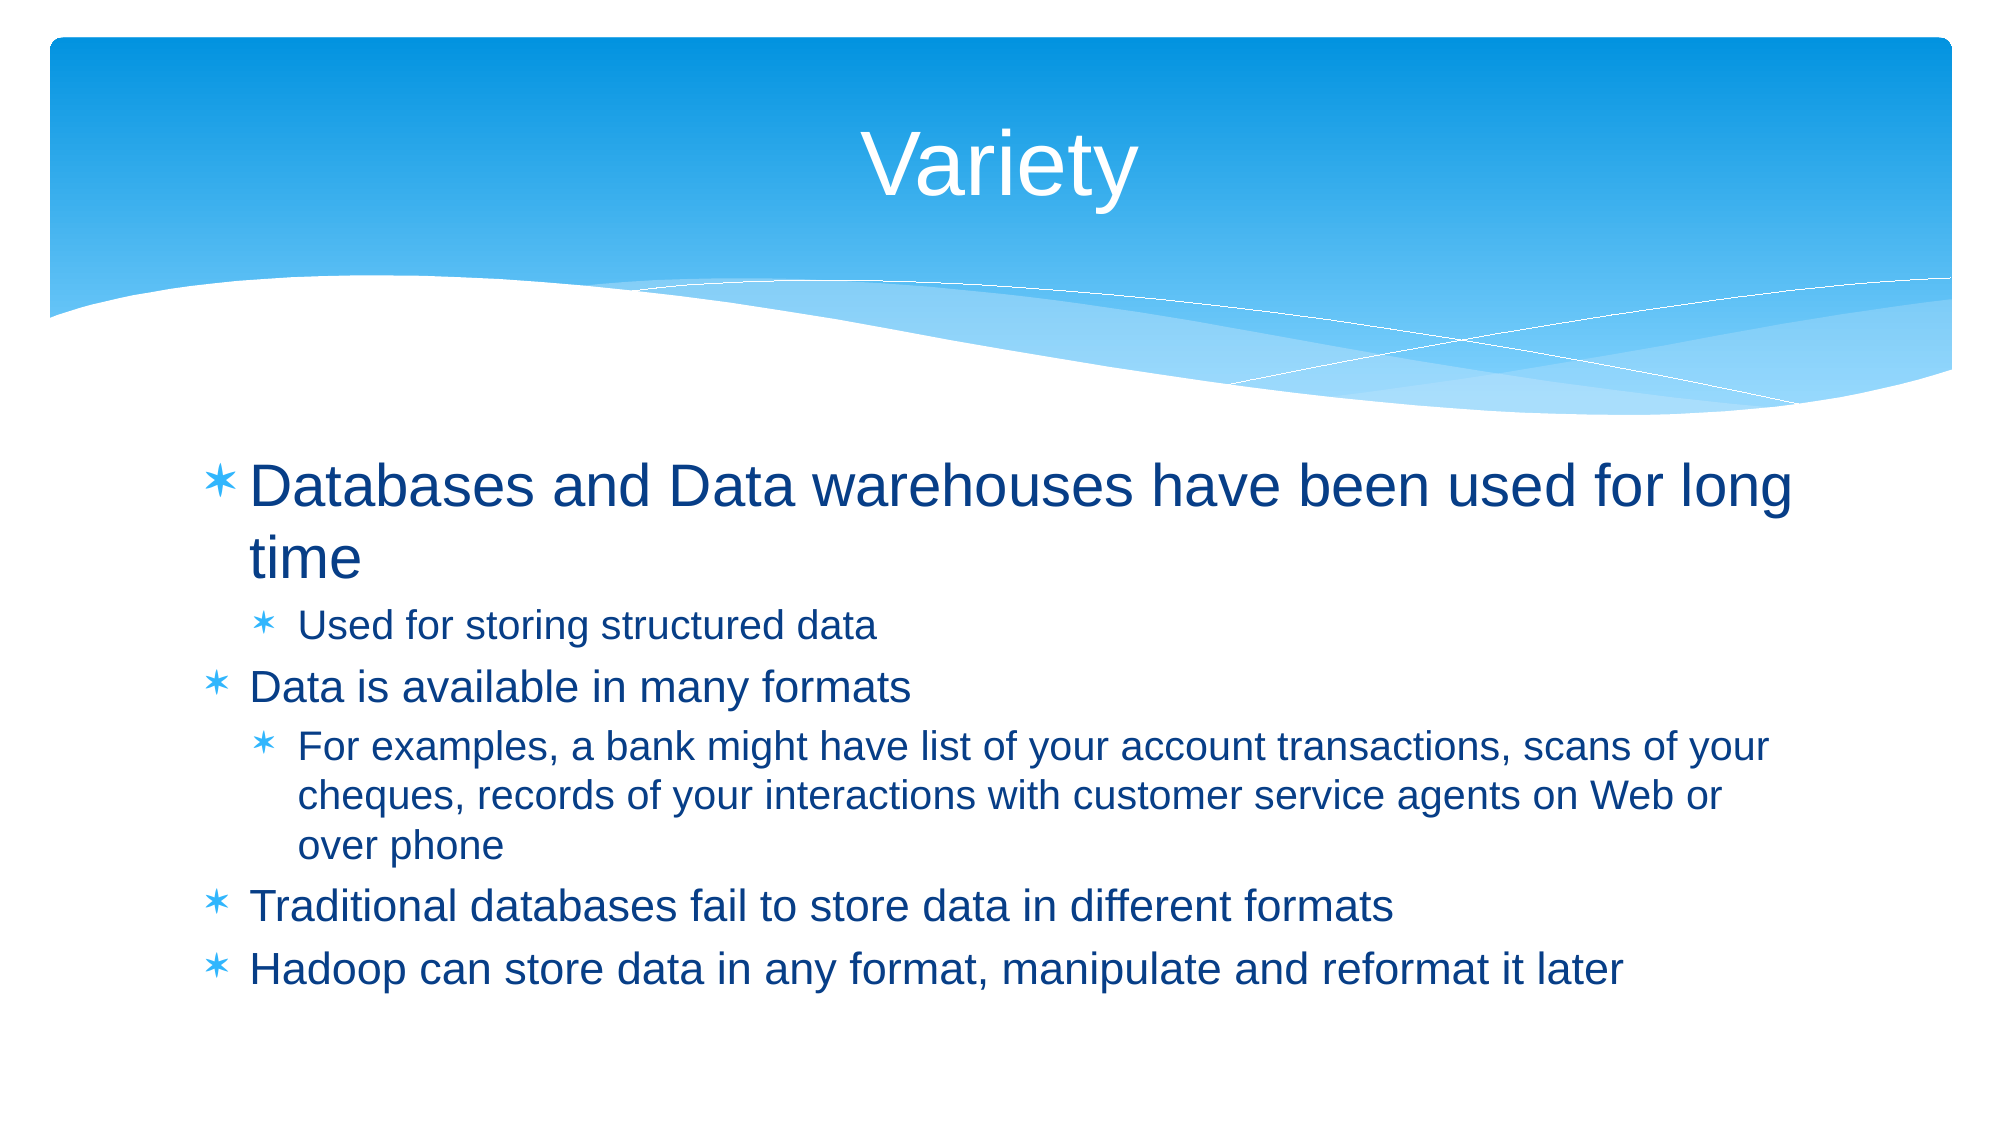

# Variety
Databases and Data warehouses have been used for long time
Used for storing structured data
Data is available in many formats
For examples, a bank might have list of your account transactions, scans of your cheques, records of your interactions with customer service agents on Web or over phone
Traditional databases fail to store data in different formats
Hadoop can store data in any format, manipulate and reformat it later